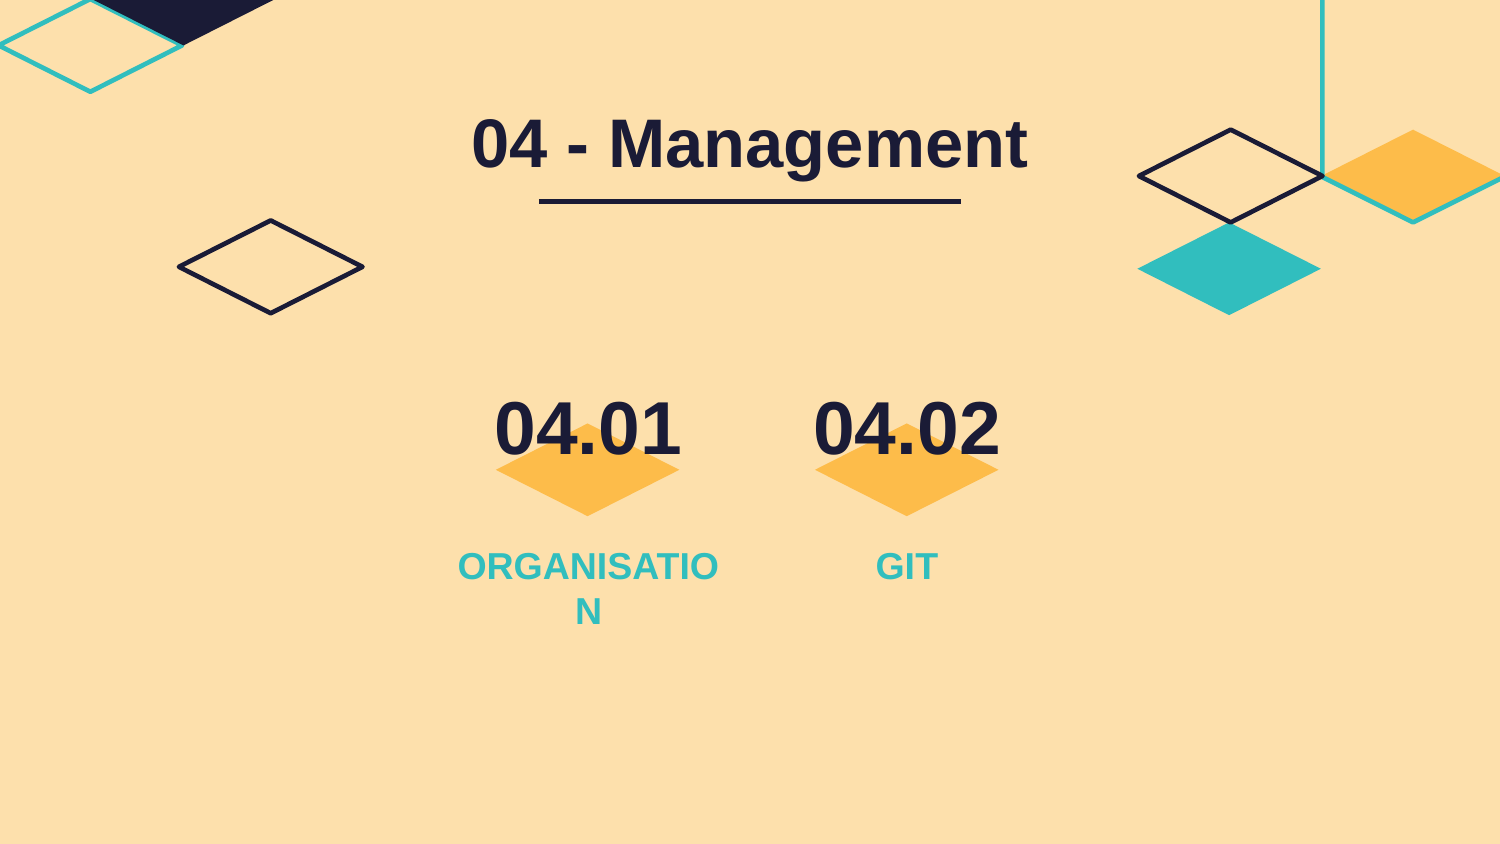

04 - Management

# 04.01
04.02

ORGANISATION
GIT